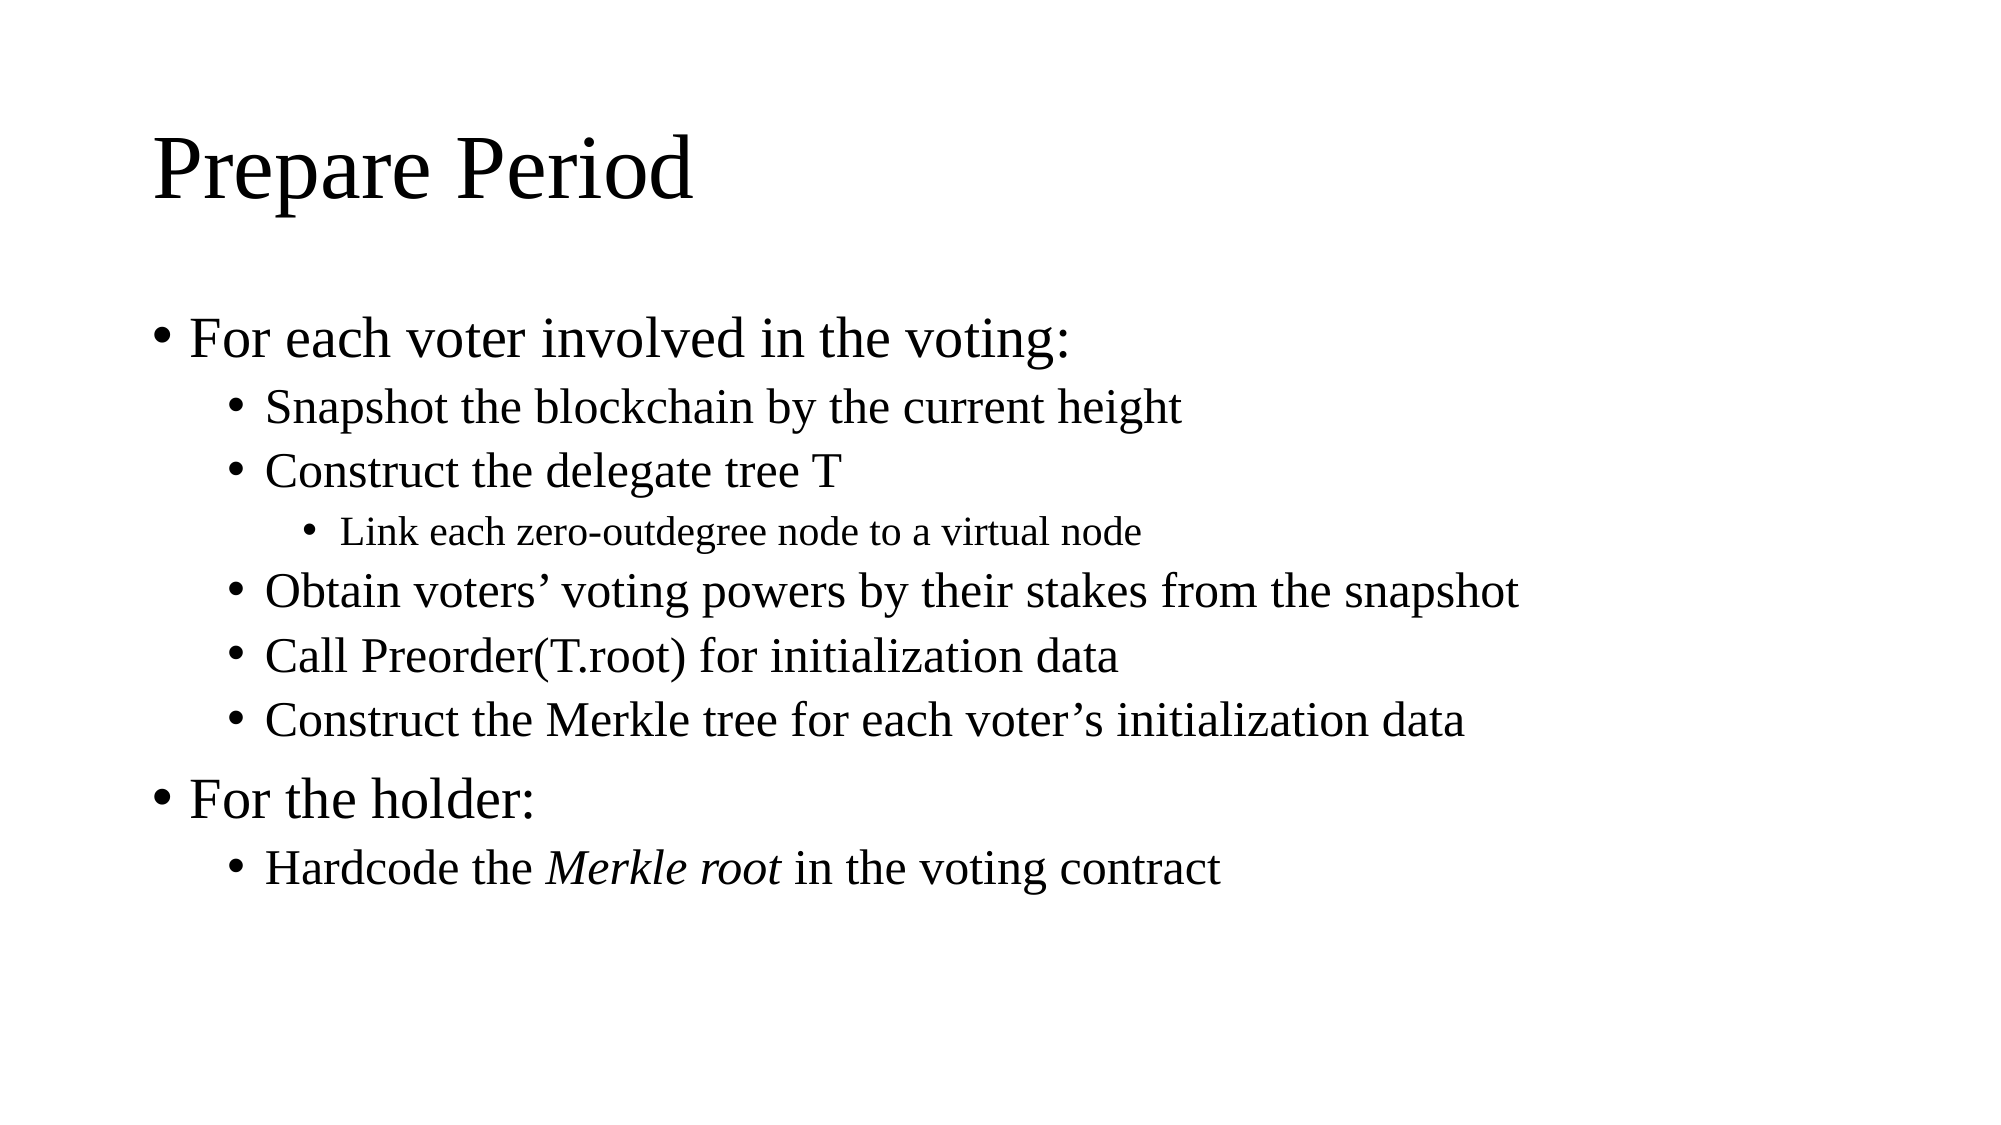

# Prepare Period
For each voter involved in the voting:
Snapshot the blockchain by the current height
Construct the delegate tree T
Link each zero-outdegree node to a virtual node
Obtain voters’ voting powers by their stakes from the snapshot
Call Preorder(T.root) for initialization data
Construct the Merkle tree for each voter’s initialization data
For the holder:
Hardcode the Merkle root in the voting contract